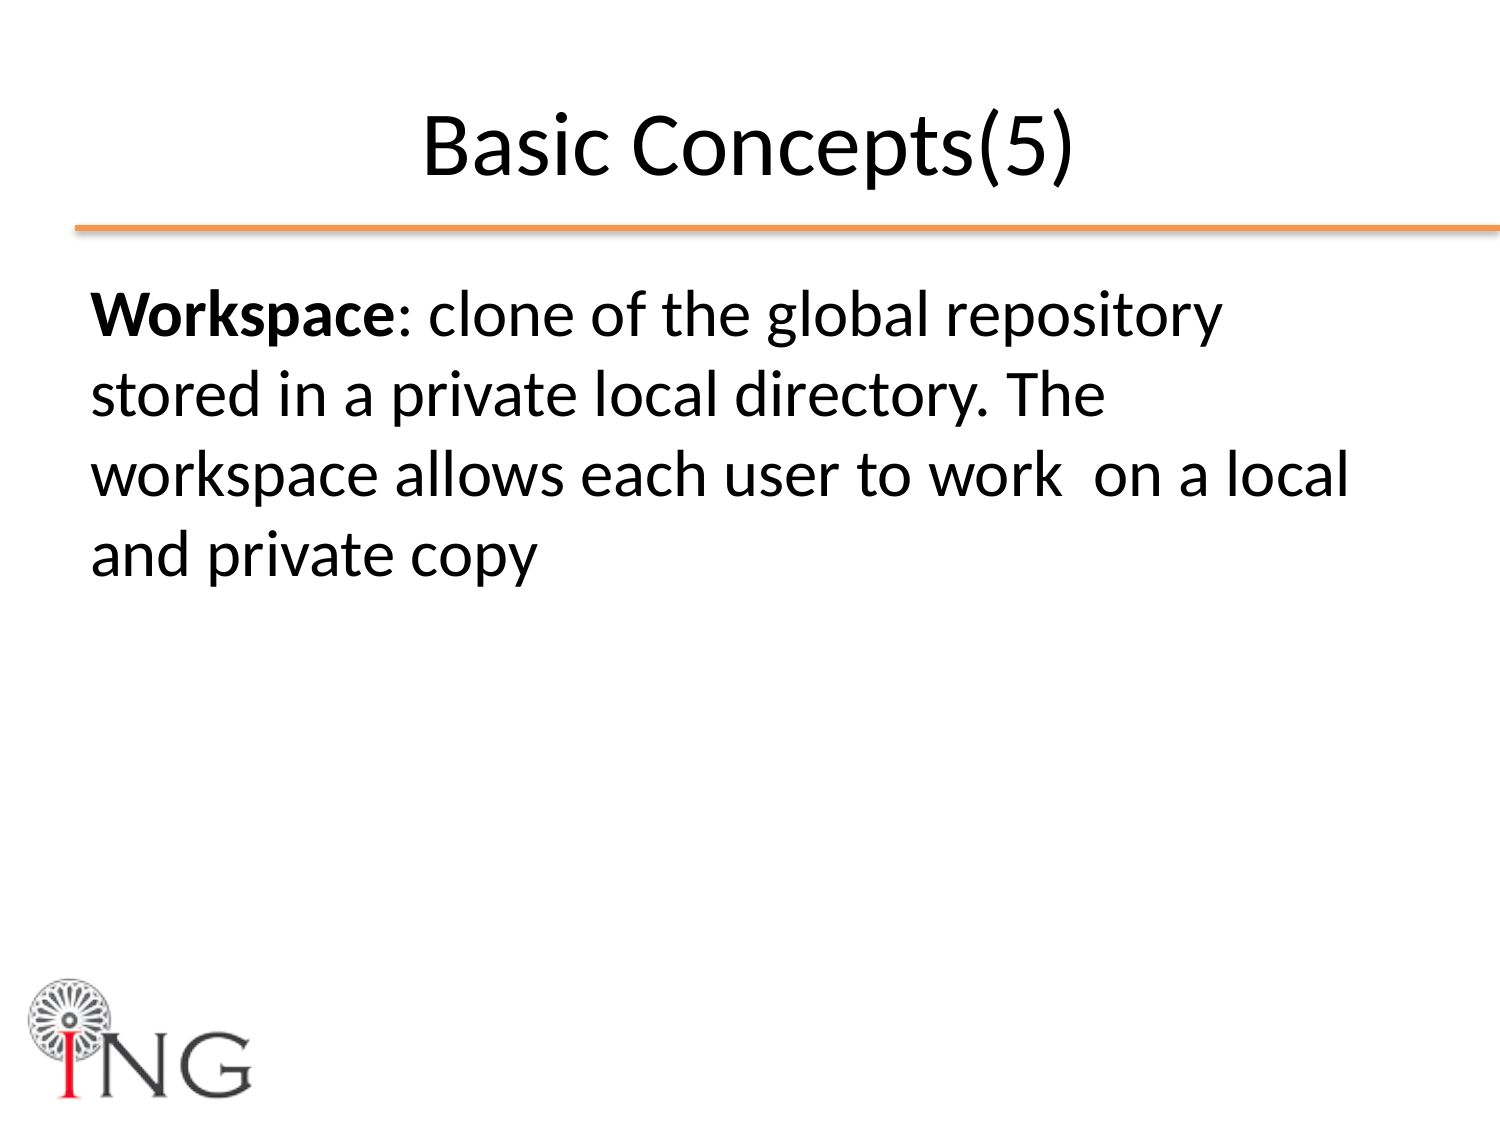

# Basic Concepts(5)
Workspace: clone of the global repository stored in a private local directory. The workspace allows each user to work  on a local and private copy